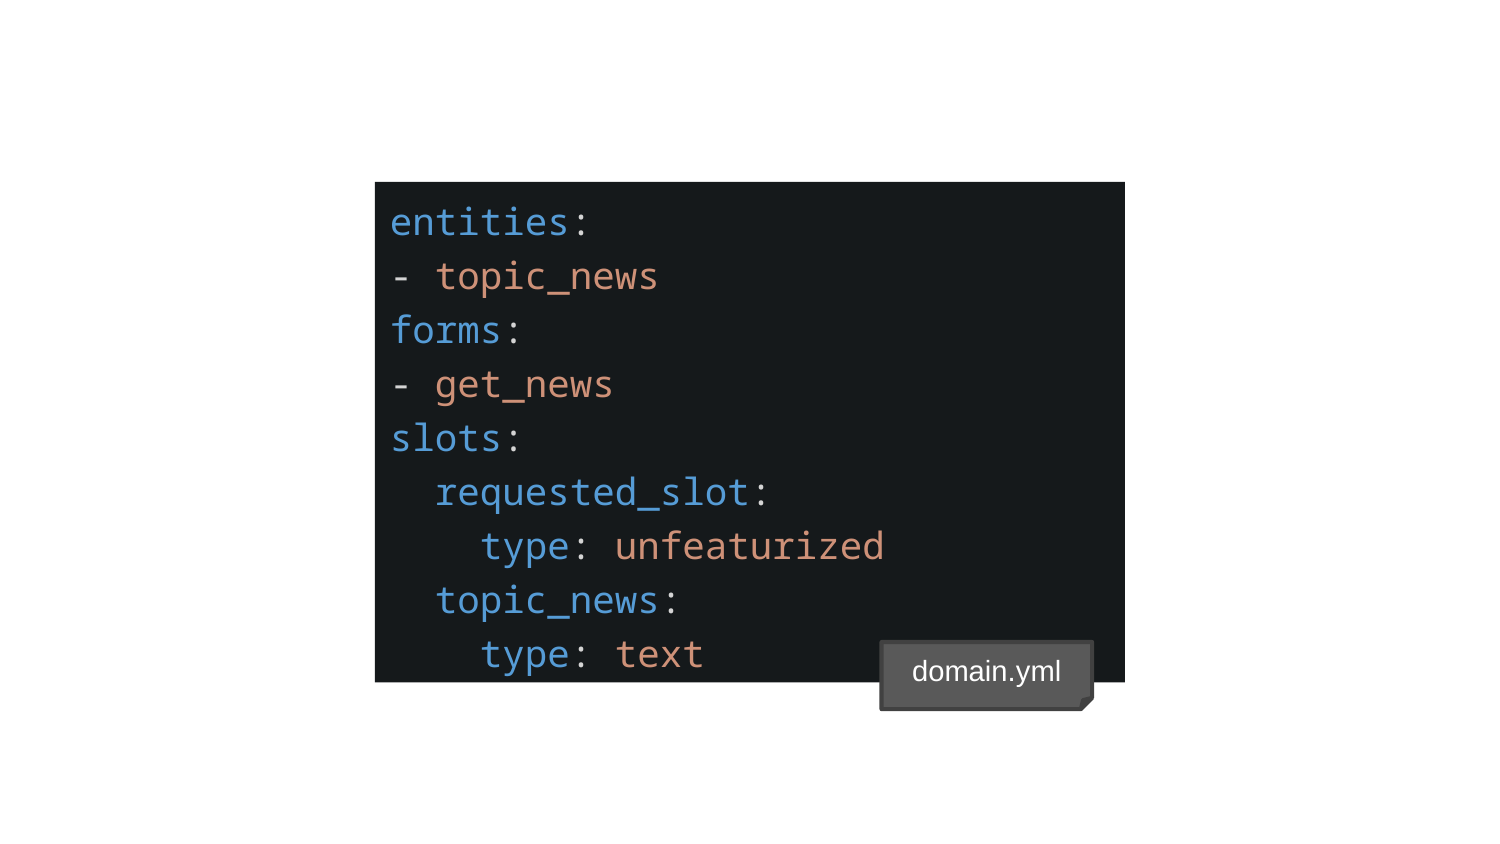

entities:
- topic_news
forms:
- get_news
slots:
  requested_slot:
    type: unfeaturized
  topic_news:
    type: text
domain.yml